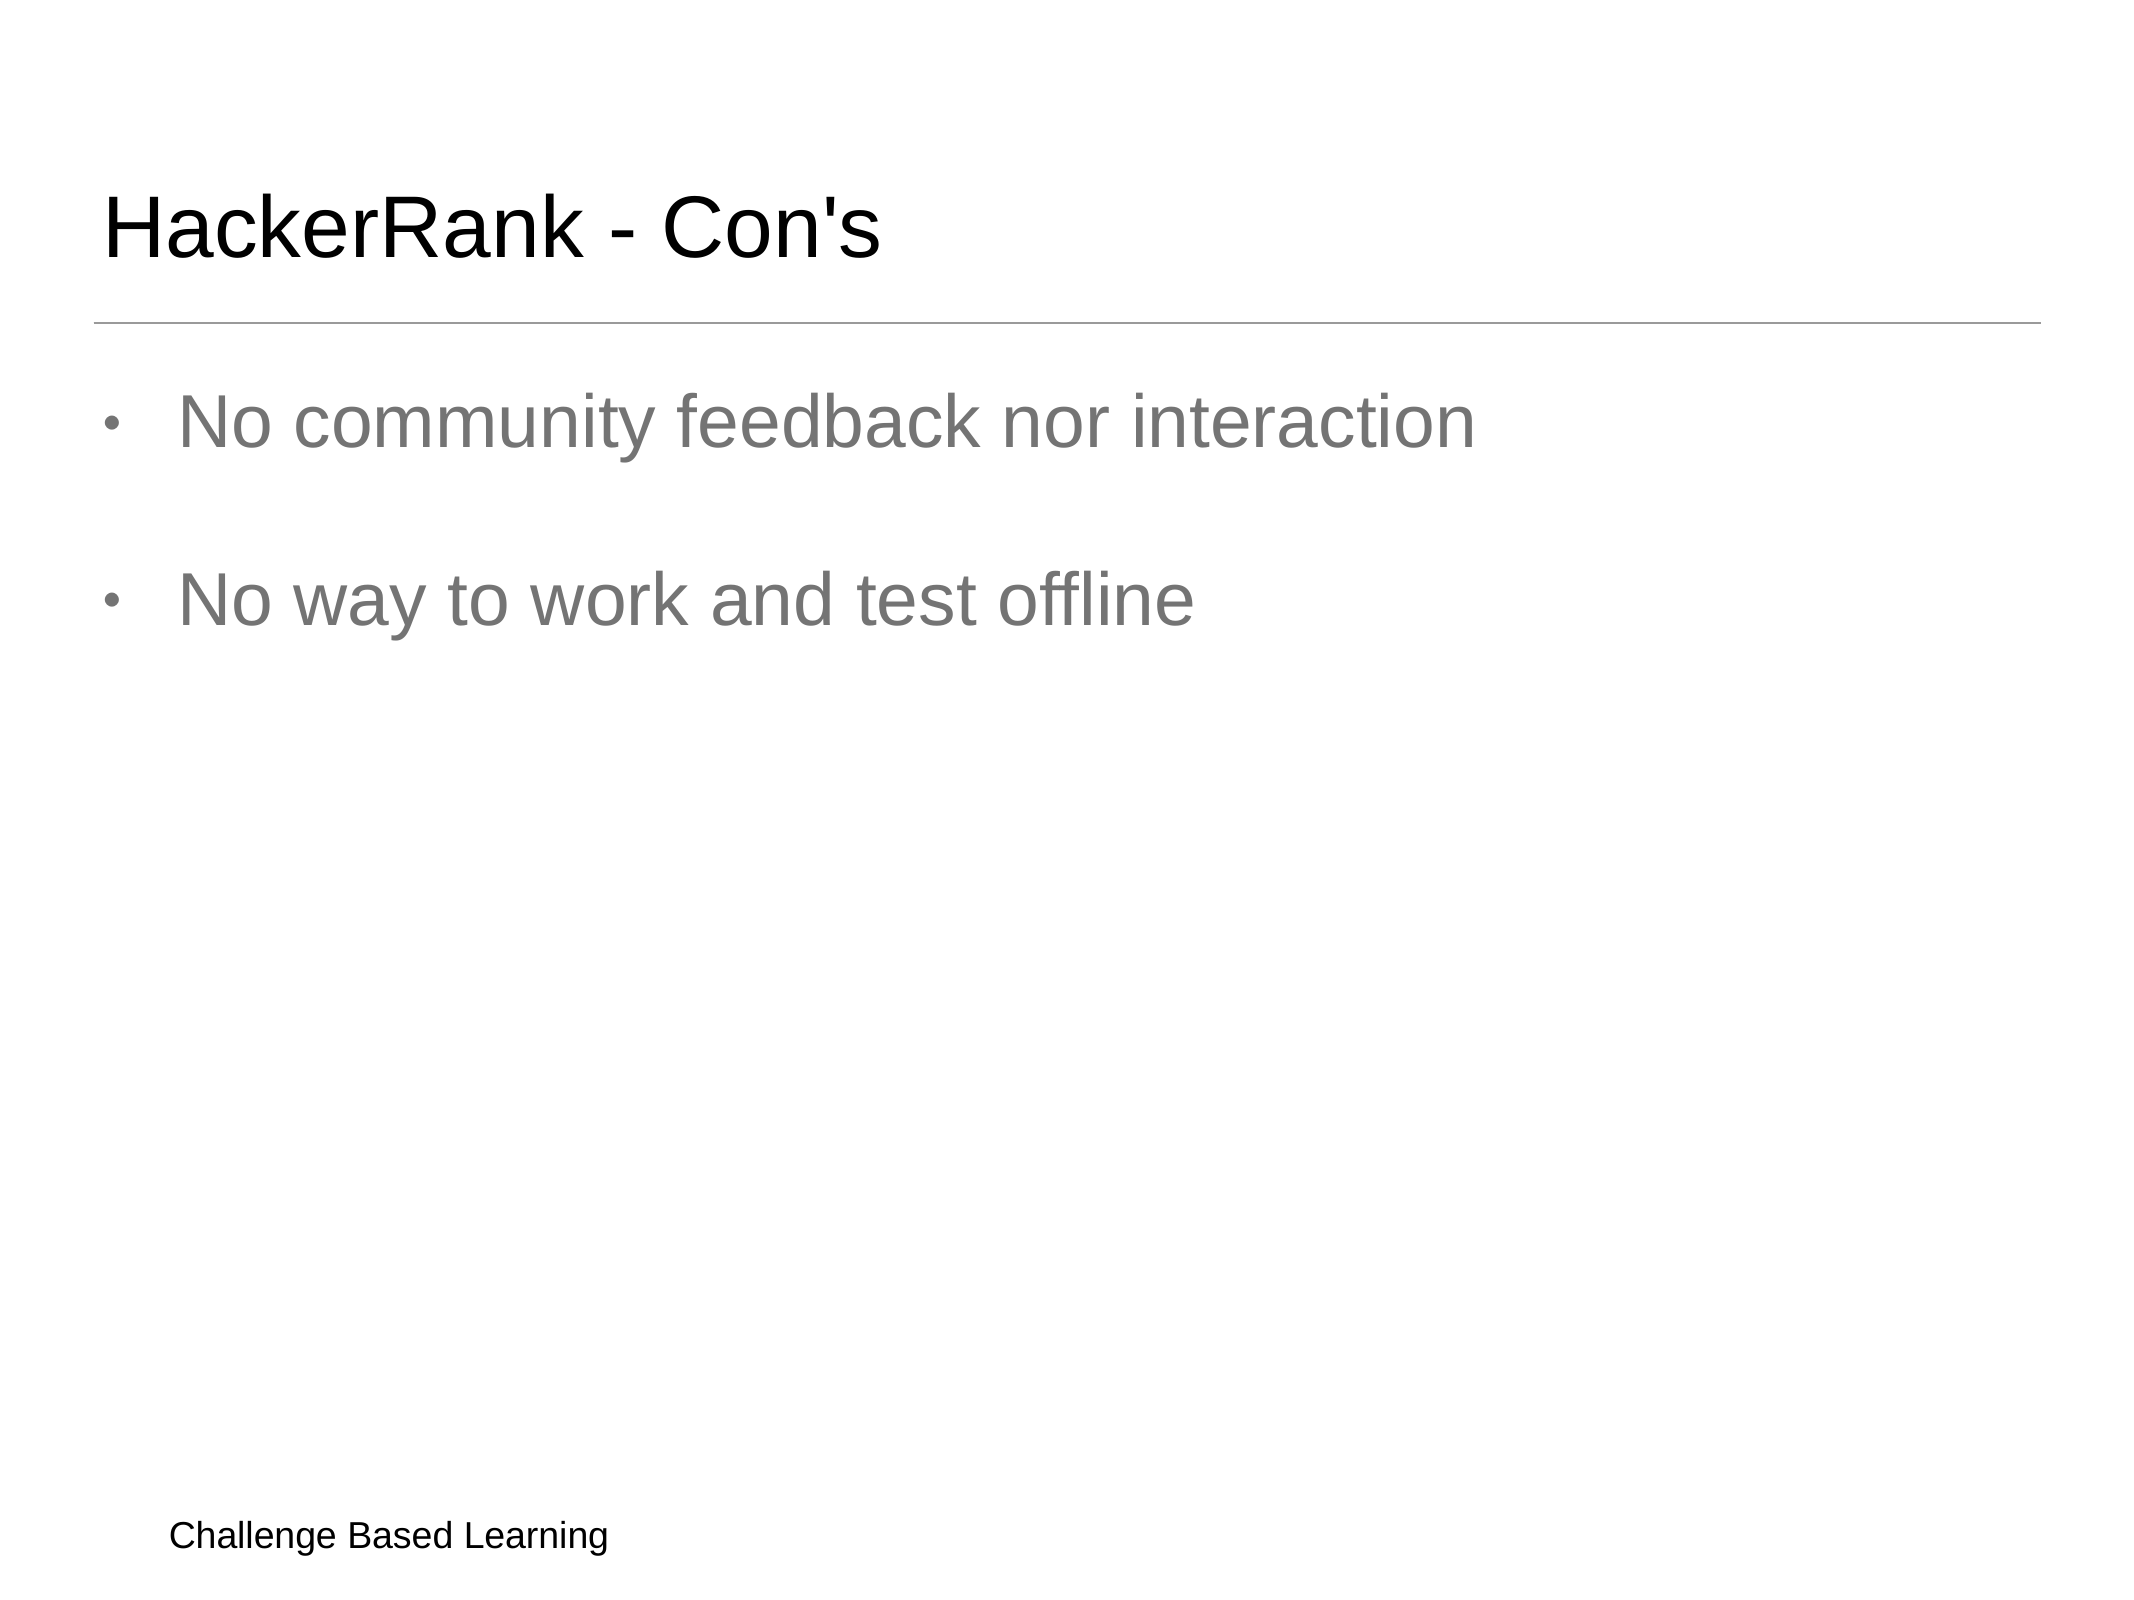

# HackerRank - Con's

No community feedback nor interaction
No way to work and test offline
Challenge Based Learning
13